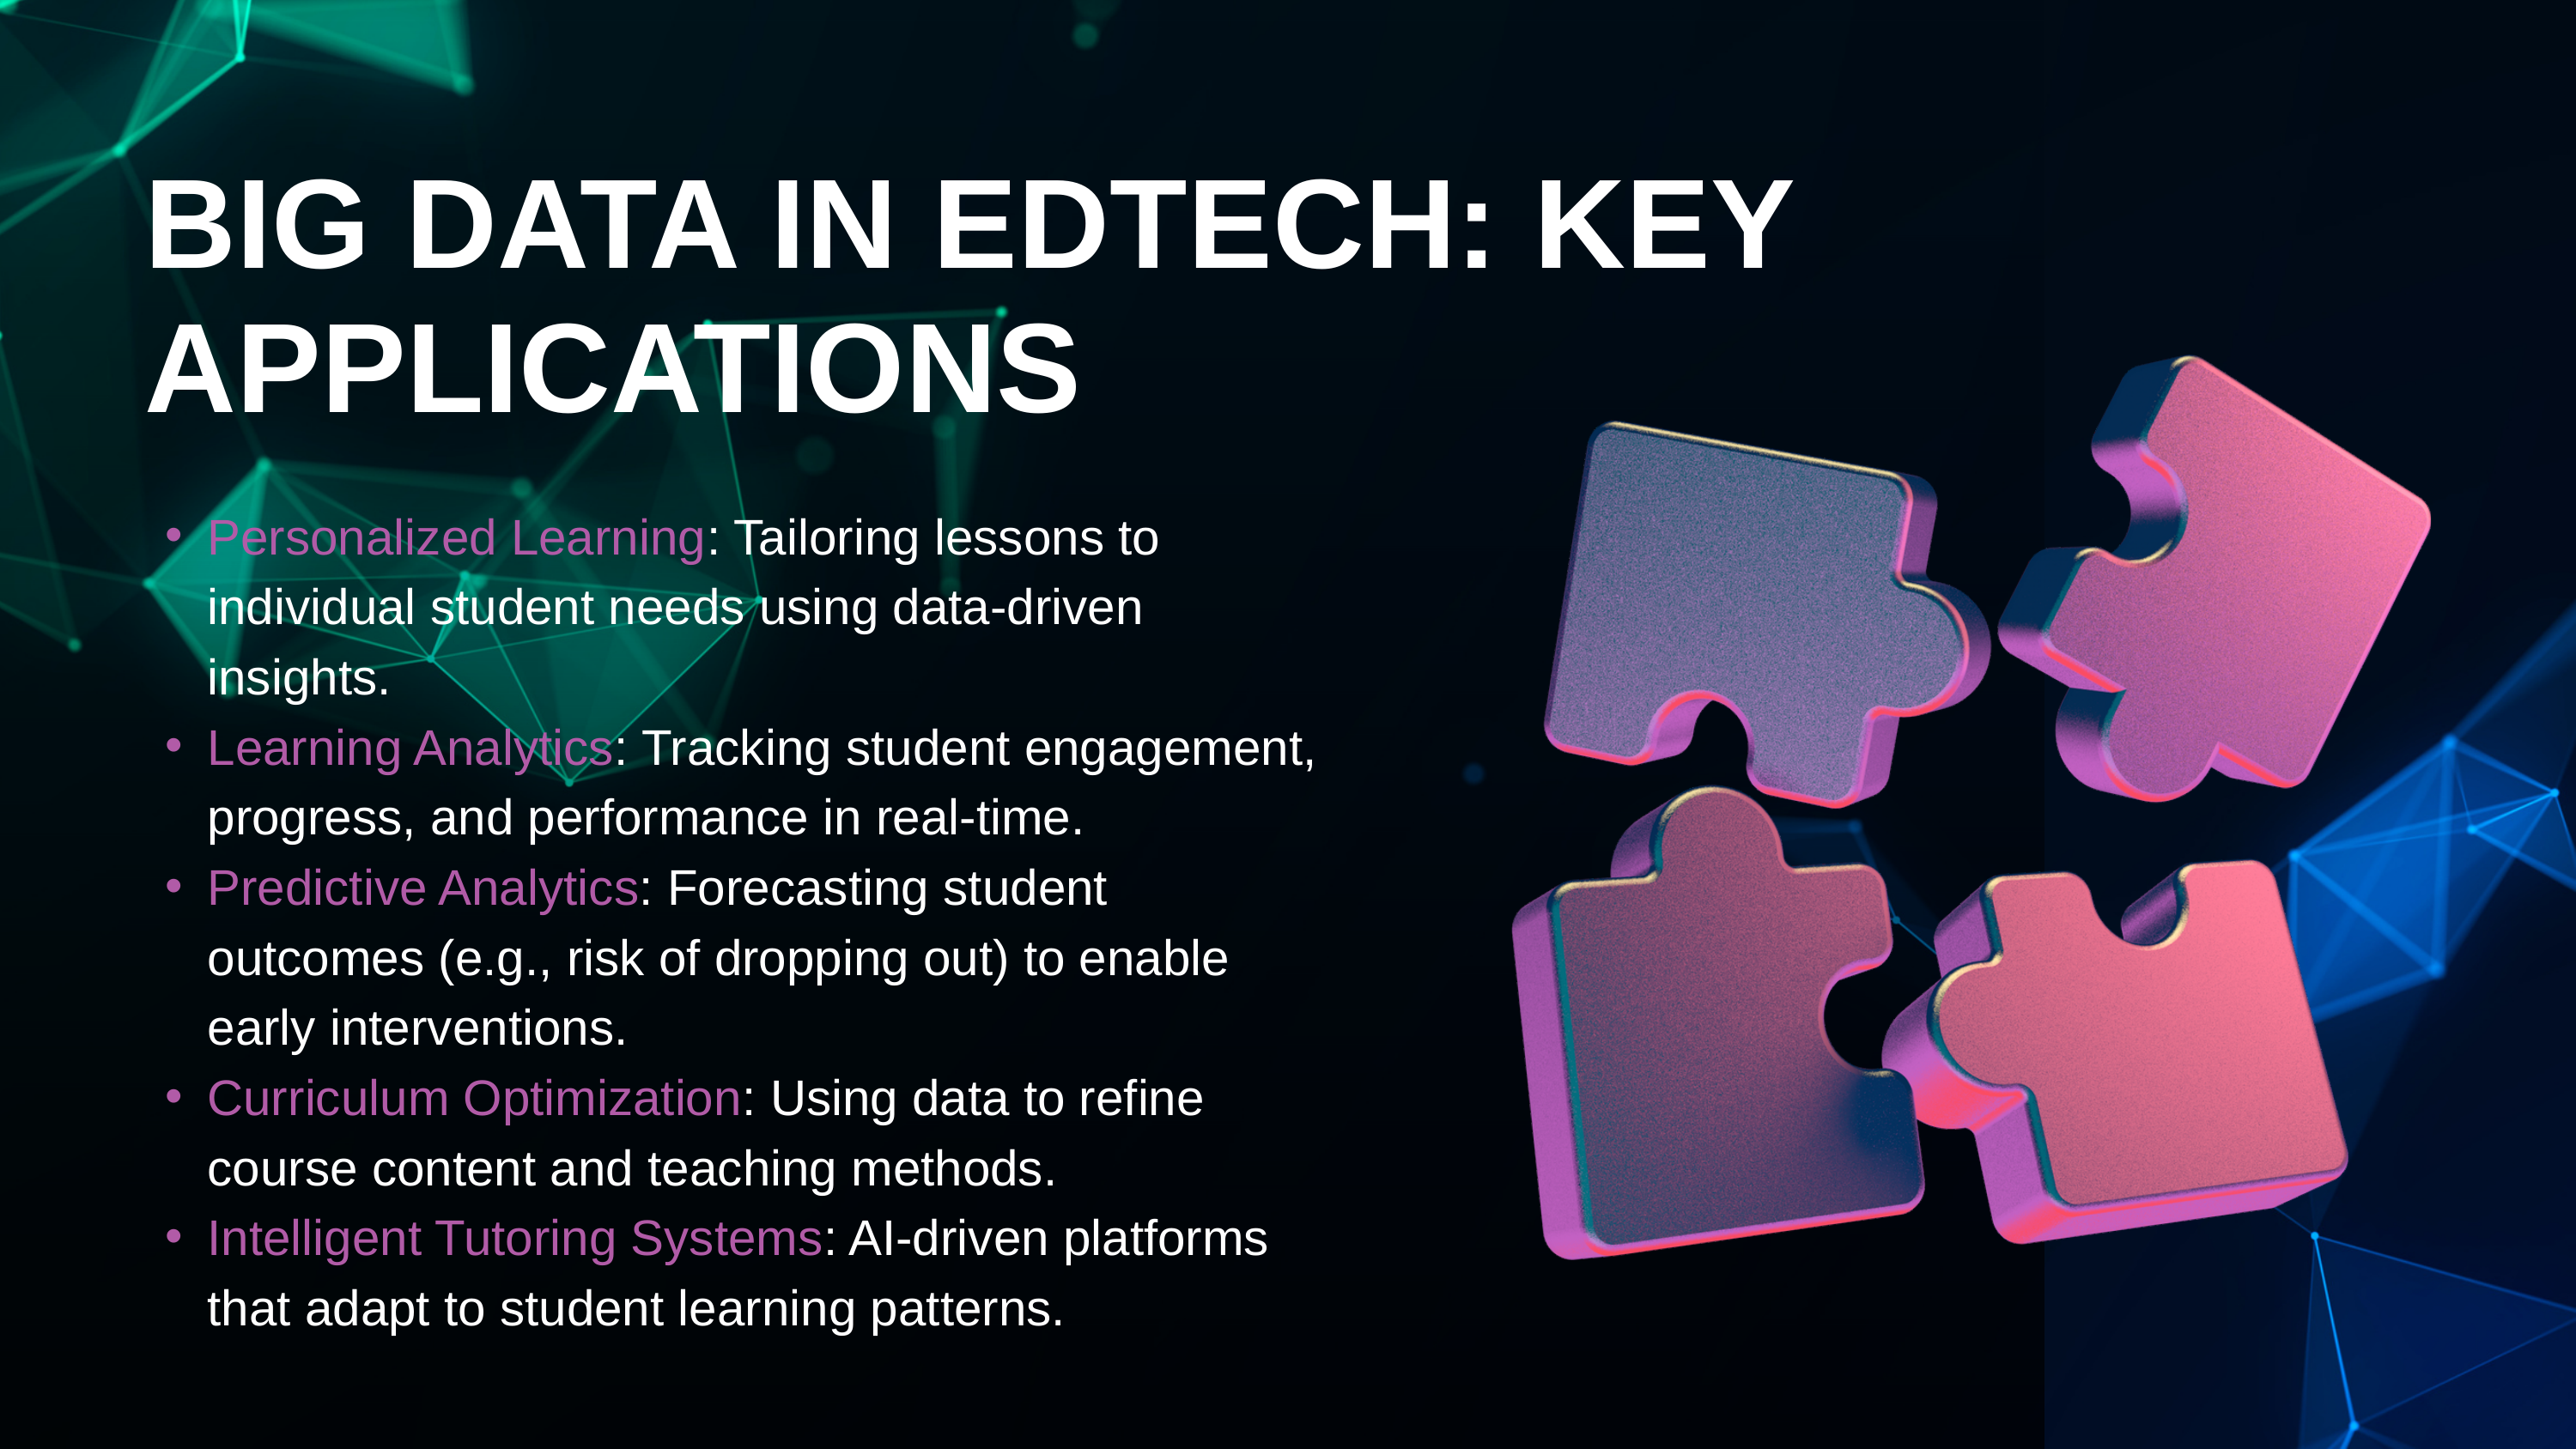

BIG DATA IN EDTECH: KEY APPLICATIONS

Personalized Learning: Tailoring lessons to individual student needs using data-driven insights.
Learning Analytics: Tracking student engagement, progress, and performance in real-time.
Predictive Analytics: Forecasting student outcomes (e.g., risk of dropping out) to enable early interventions.
Curriculum Optimization: Using data to refine course content and teaching methods.
Intelligent Tutoring Systems: AI-driven platforms that adapt to student learning patterns.